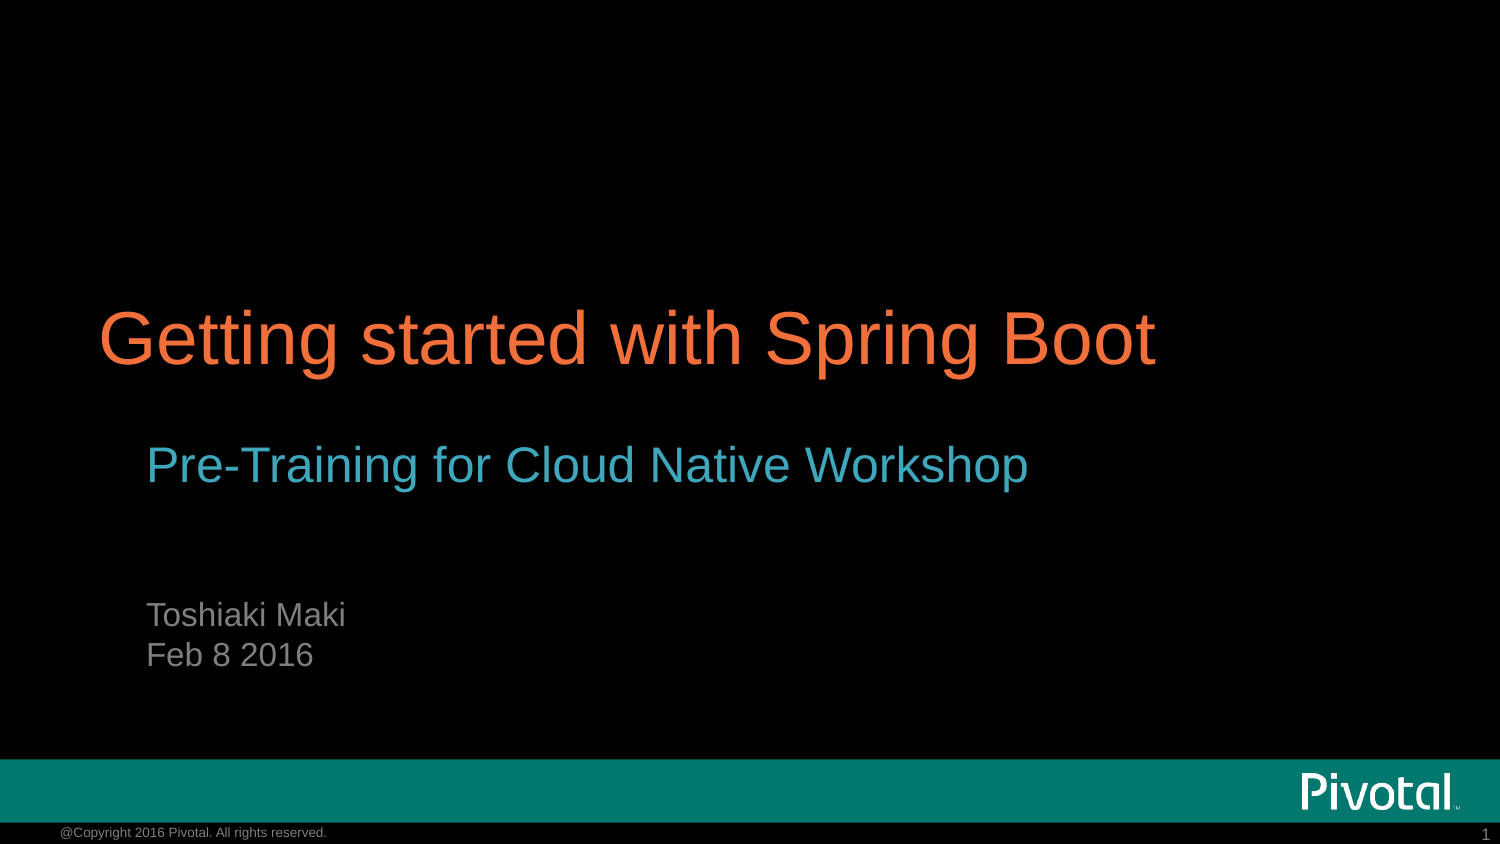

# Getting started with Spring Boot
Pre-Training for Cloud Native Workshop
Toshiaki Maki
Feb 8 2016